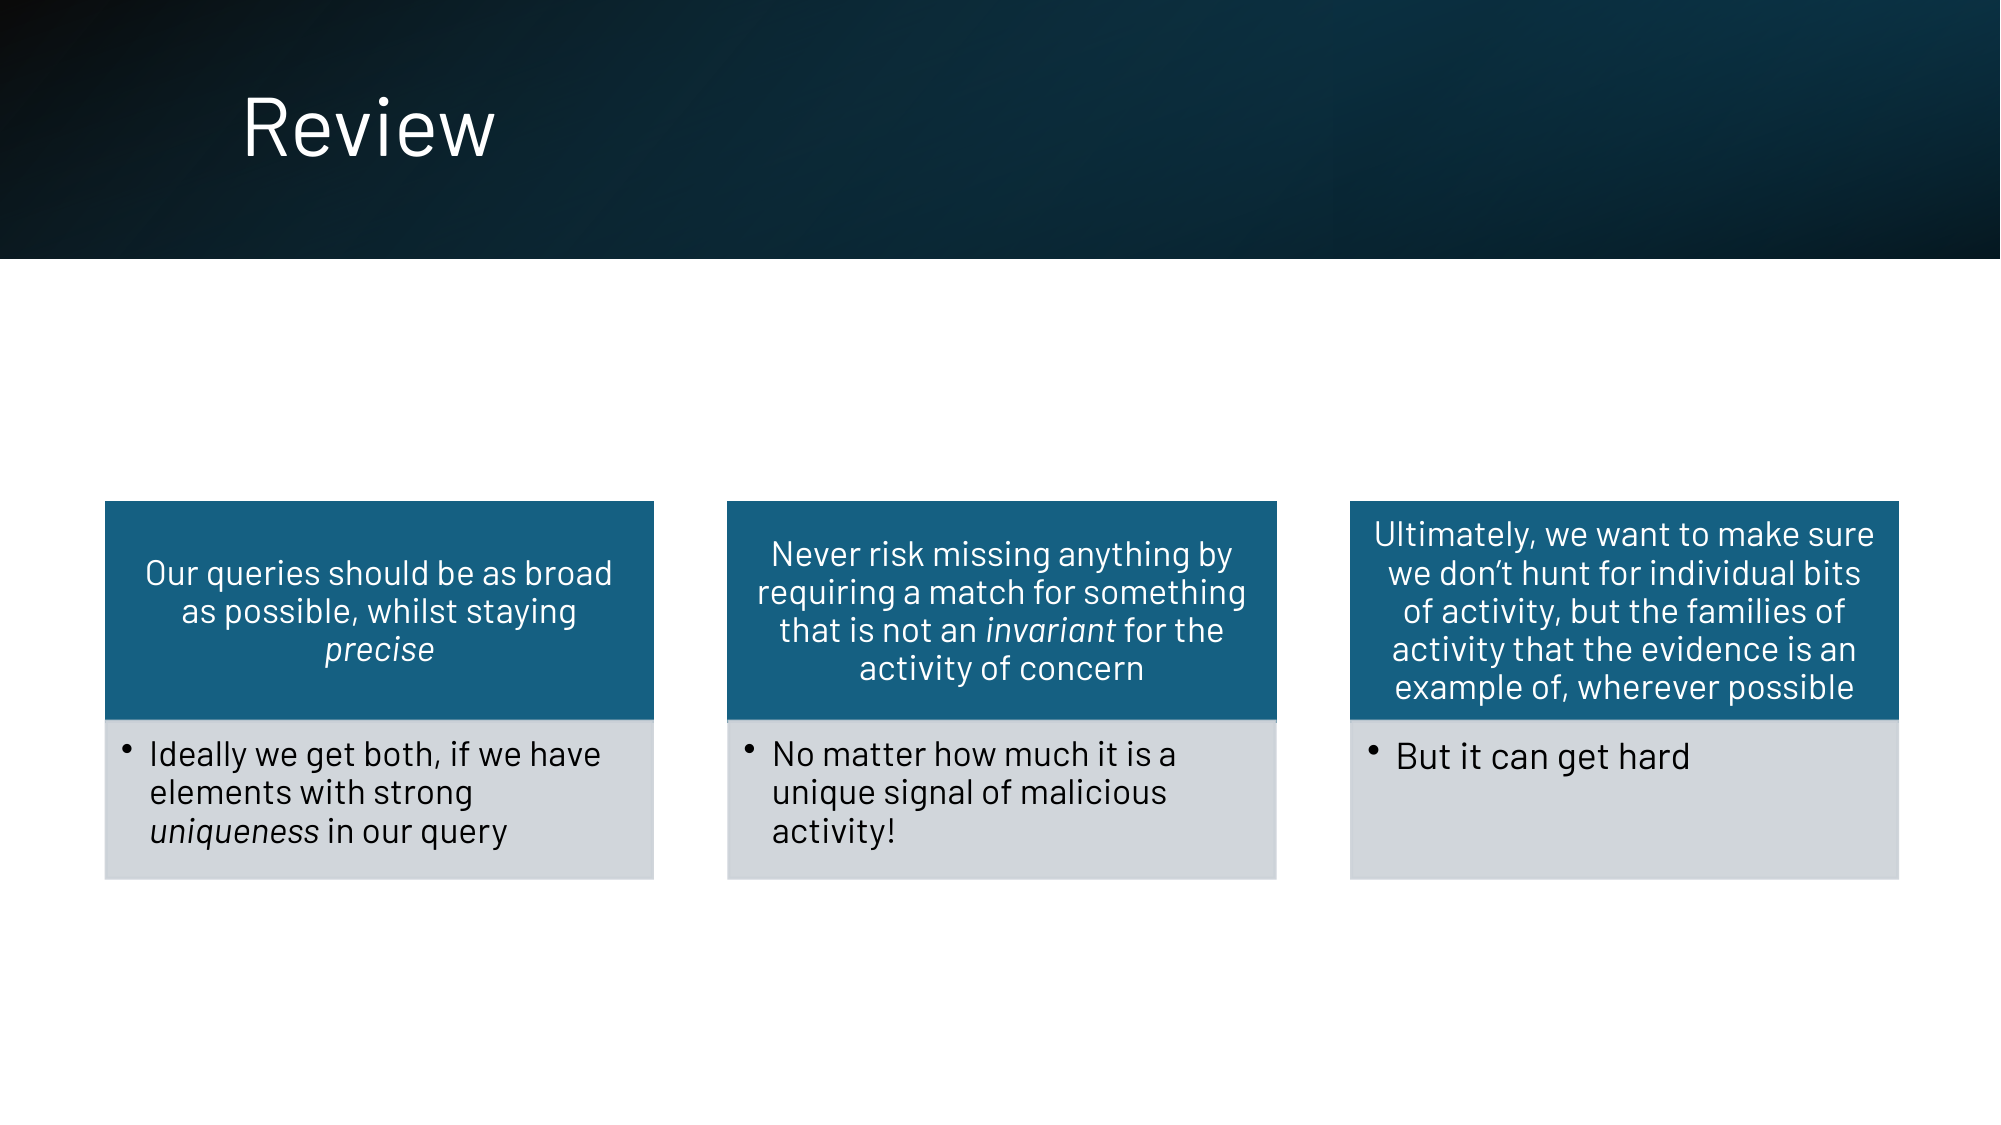

# Review
Our queries should be as broad as possible, whilst staying precise
Ideally we get both, if we have elements with strong uniqueness in our query
Never risk missing anything by requiring a match for something that is not an invariant for the activity of concern
No matter how much it is a unique signal of malicious activity!
Ultimately, we want to make sure we don’t hunt for individual bits of activity, but the families of activity that the evidence is an example of, wherever possible
But it can get hard